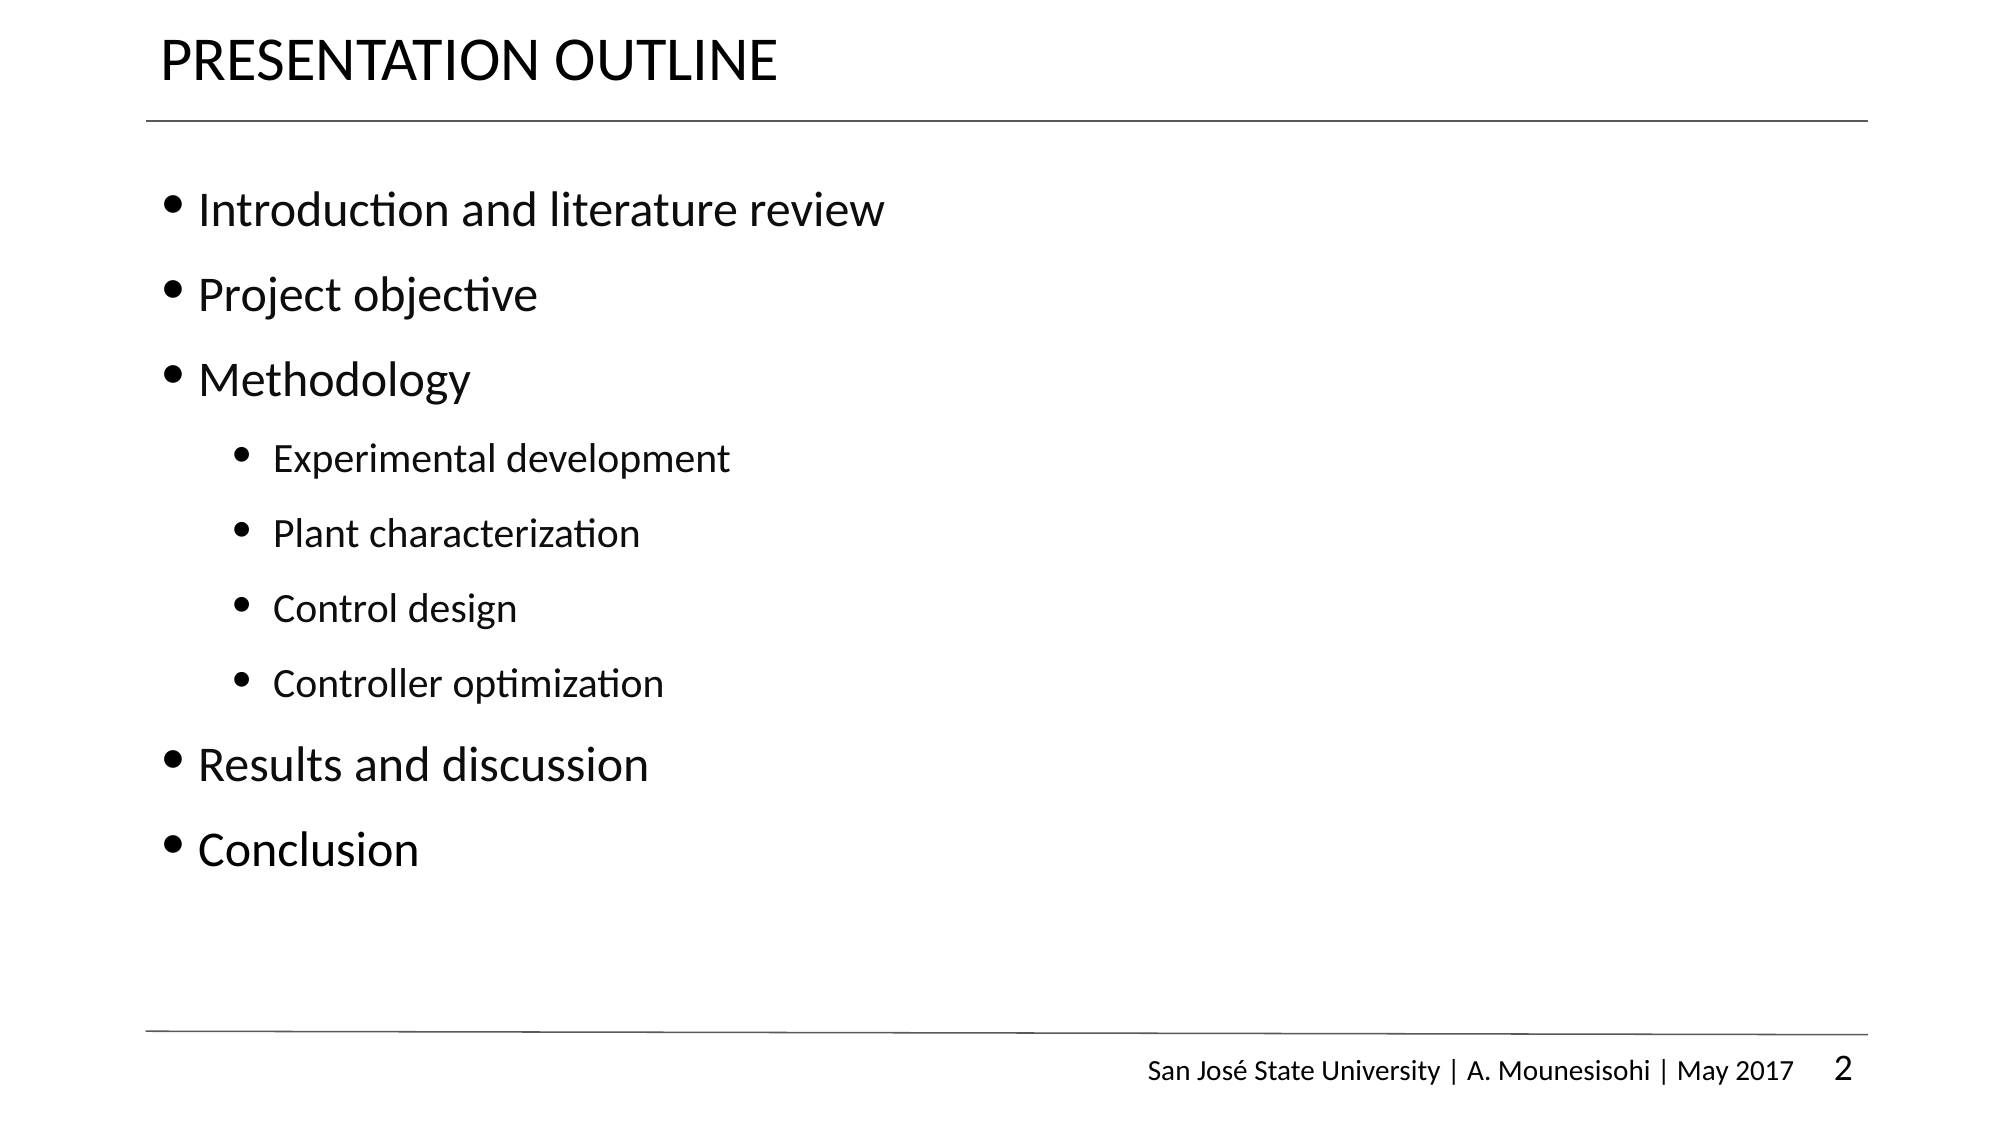

# PRESENTATION OUTLINE
Introduction and literature review
Project objective
Methodology
Experimental development
Plant characterization
Control design
Controller optimization
Results and discussion
Conclusion
San José State University | A. Mounesisohi | May 2017      2